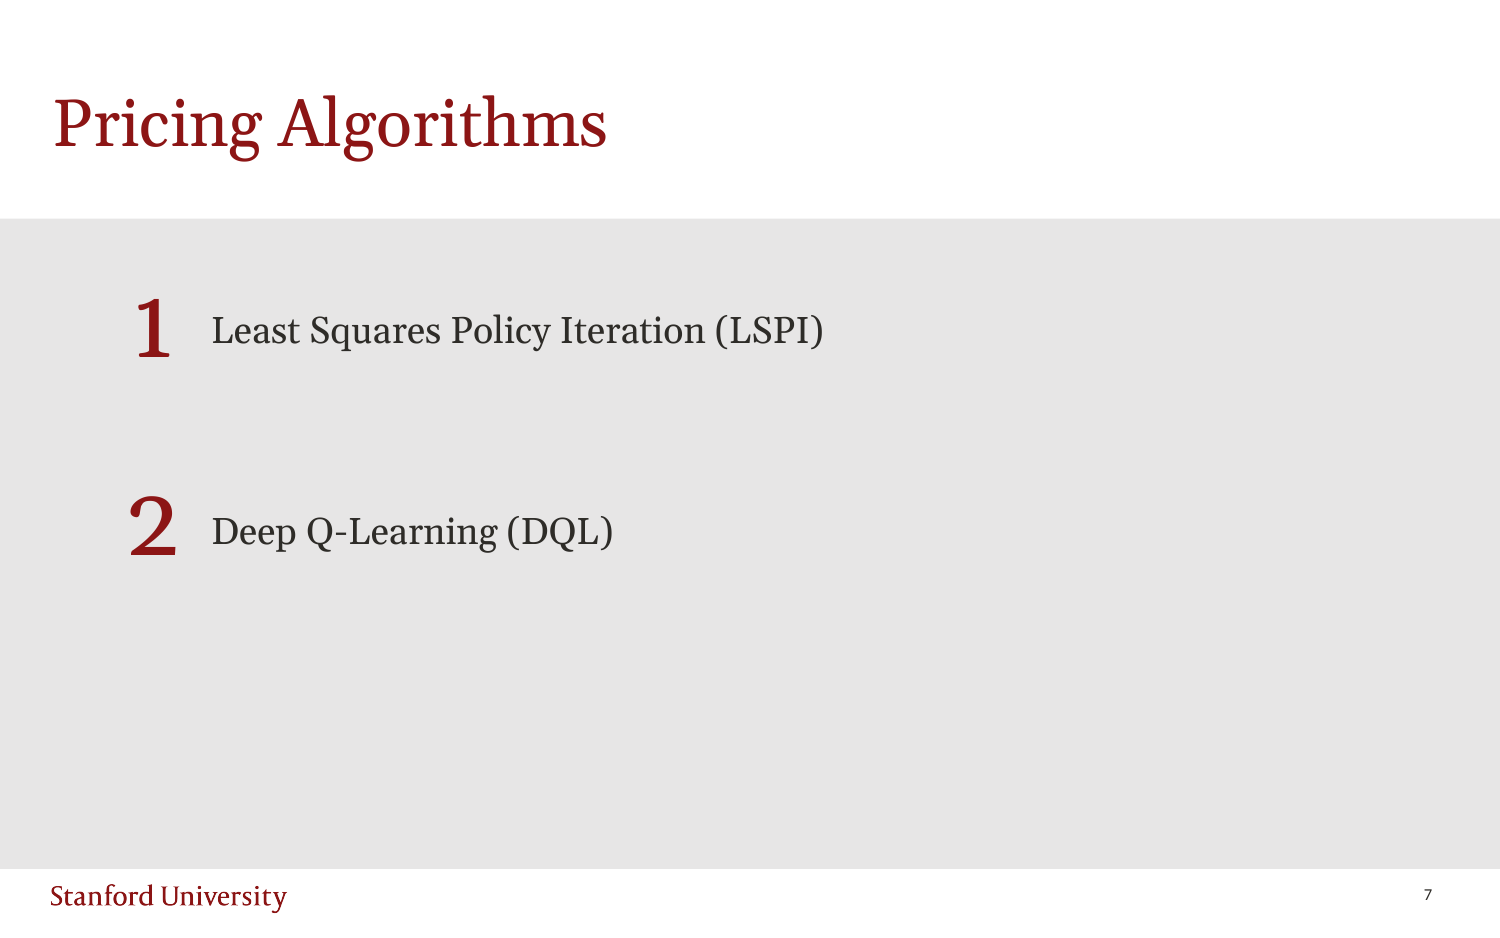

# Pricing Algorithms
Least Squares Policy Iteration (LSPI)
Deep Q-Learning (DQL)

7